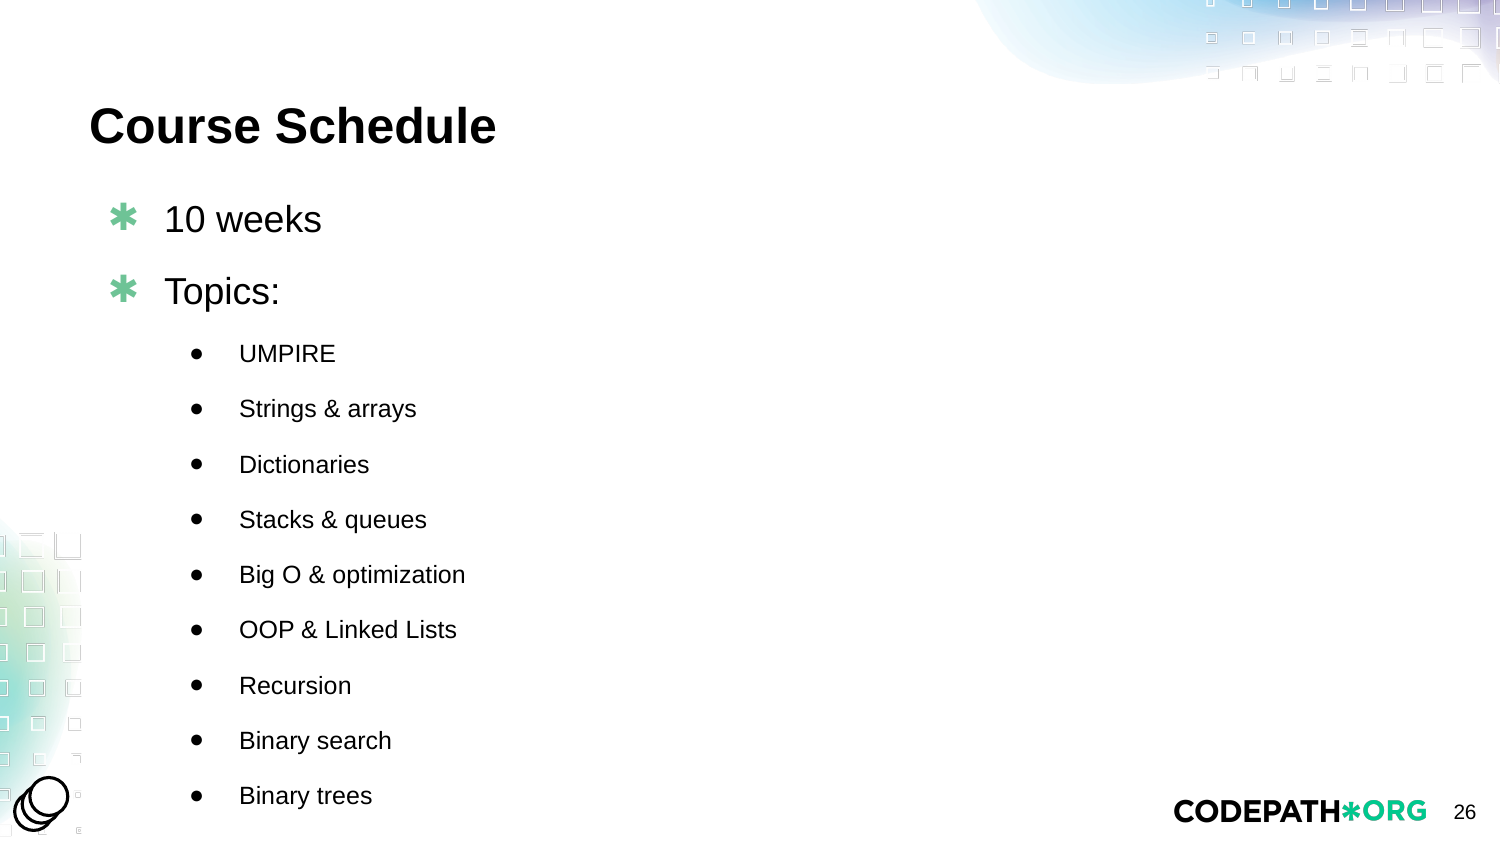

# Course Schedule
10 weeks
Topics:
UMPIRE
Strings & arrays
Dictionaries
Stacks & queues
Big O & optimization
OOP & Linked Lists
Recursion
Binary search
Binary trees

26